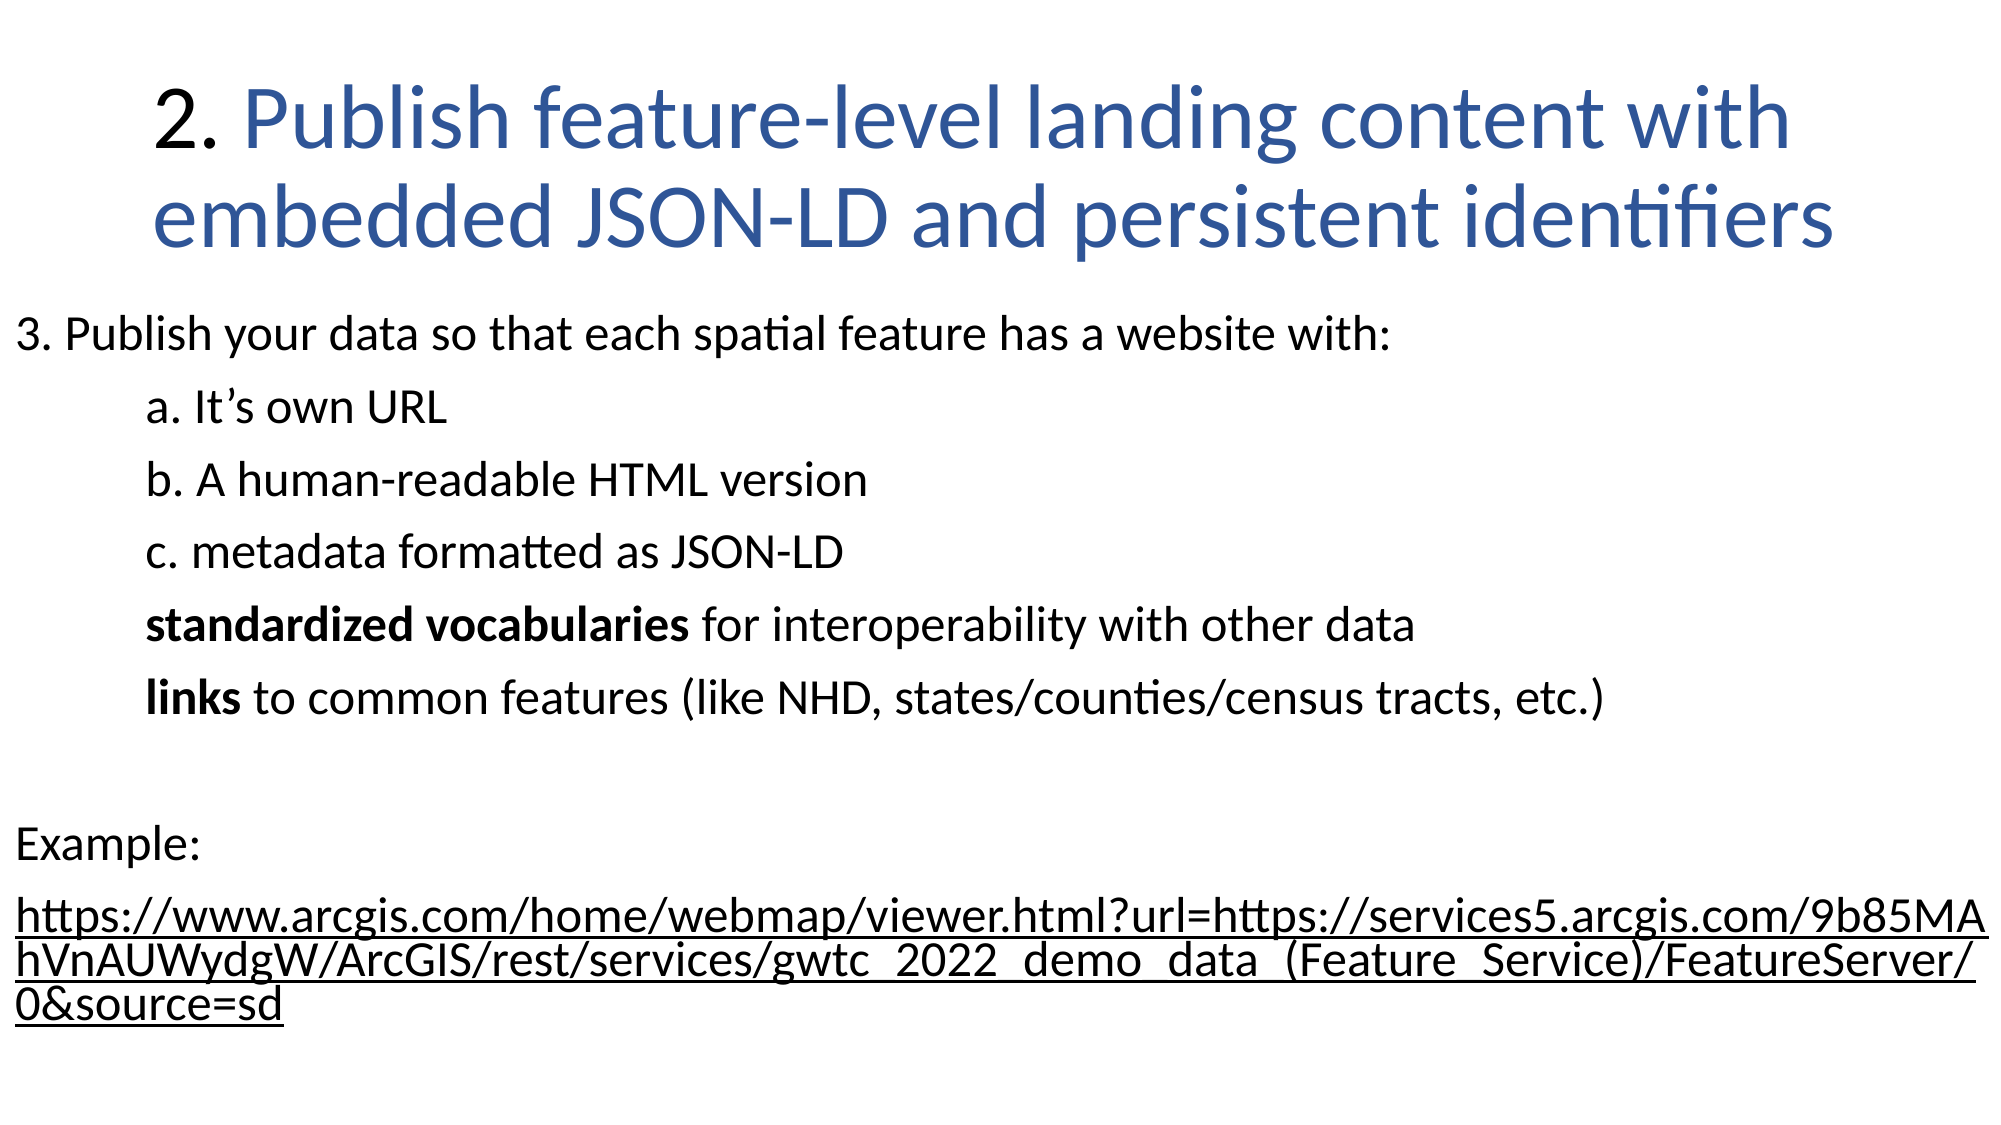

# 2. Publish feature-level landing content with embedded JSON-LD and persistent identifiers
3. Publish your data so that each spatial feature has a website with:
	a. It’s own URL
	b. A human-readable HTML version
	c. metadata formatted as JSON-LD
		standardized vocabularies for interoperability with other data
		links to common features (like NHD, states/counties/census tracts, etc.)

Example:
https://www.arcgis.com/home/webmap/viewer.html?url=https://services5.arcgis.com/9b85MAhVnAUWydgW/ArcGIS/rest/services/gwtc_2022_demo_data_(Feature_Service)/FeatureServer/0&source=sd